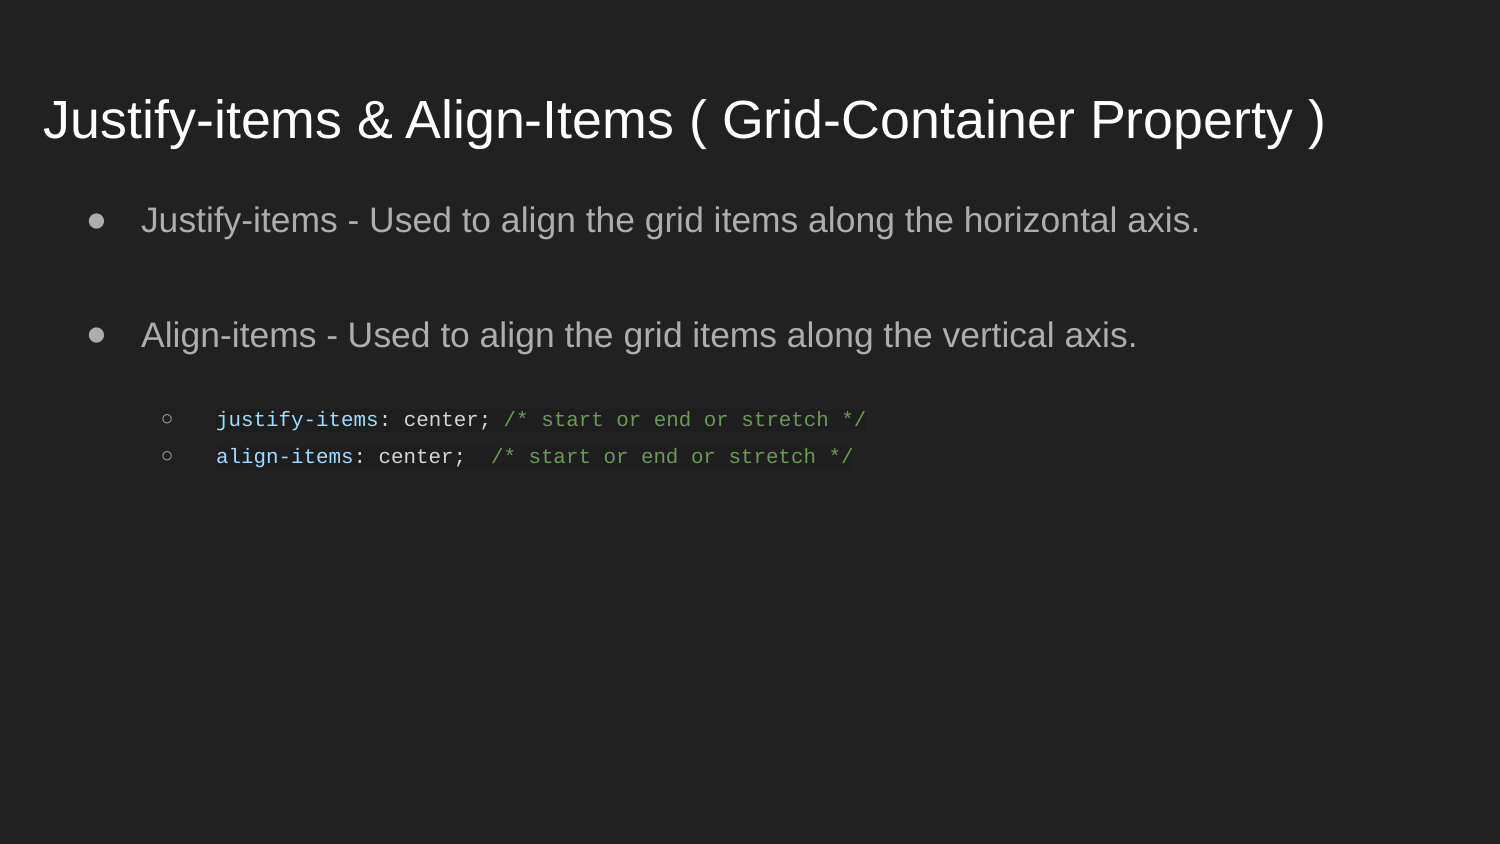

# Justify-items & Align-Items ( Grid-Container Property )
Justify-items - Used to align the grid items along the horizontal axis.

Align-items - Used to align the grid items along the vertical axis.

justify-items: center; /* start or end or stretch */
align-items: center;  /* start or end or stretch */